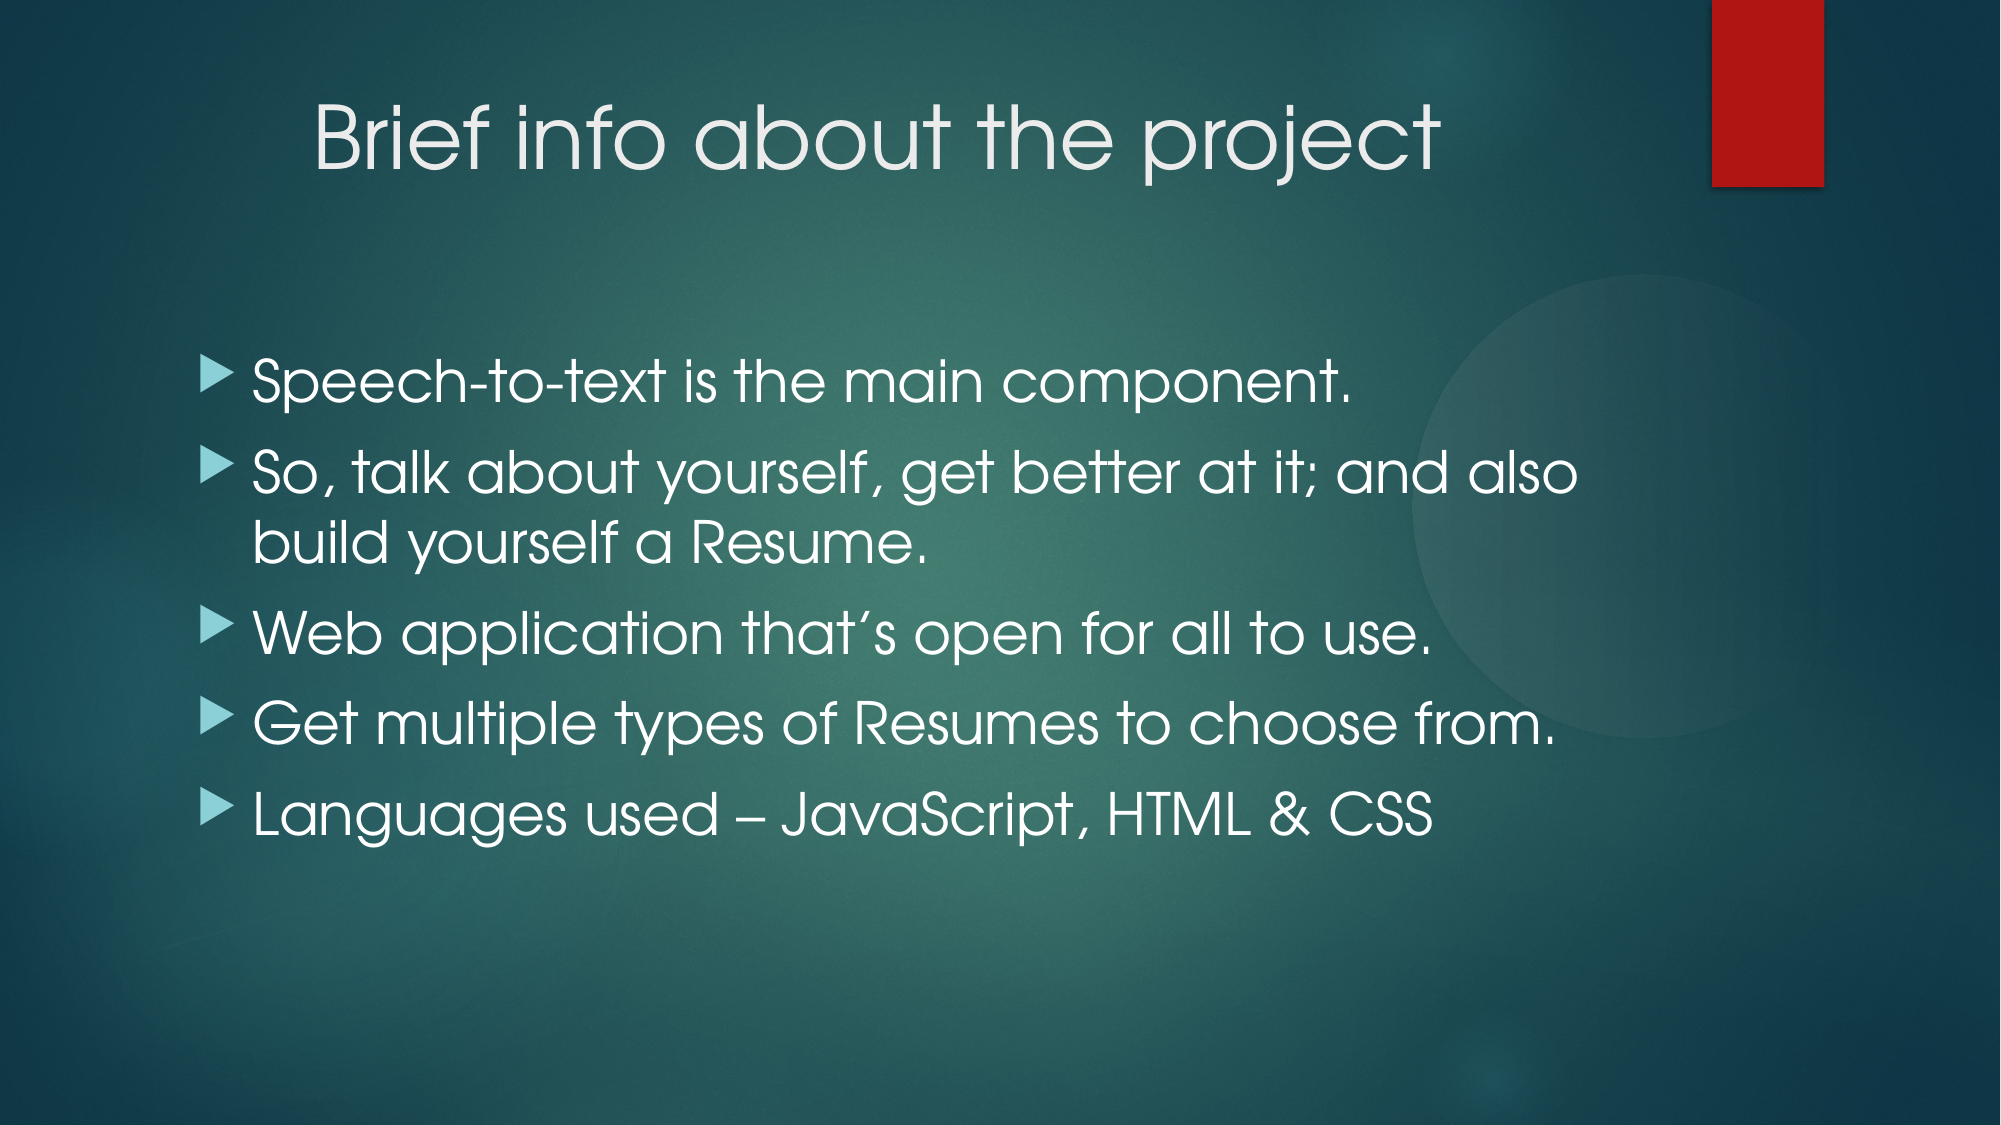

Brief info about the project
Speech-to-text is the main component.
So, talk about yourself, get better at it; and also build yourself a Resume.
Web application that’s open for all to use.
Get multiple types of Resumes to choose from.
Languages used – JavaScript, HTML & CSS